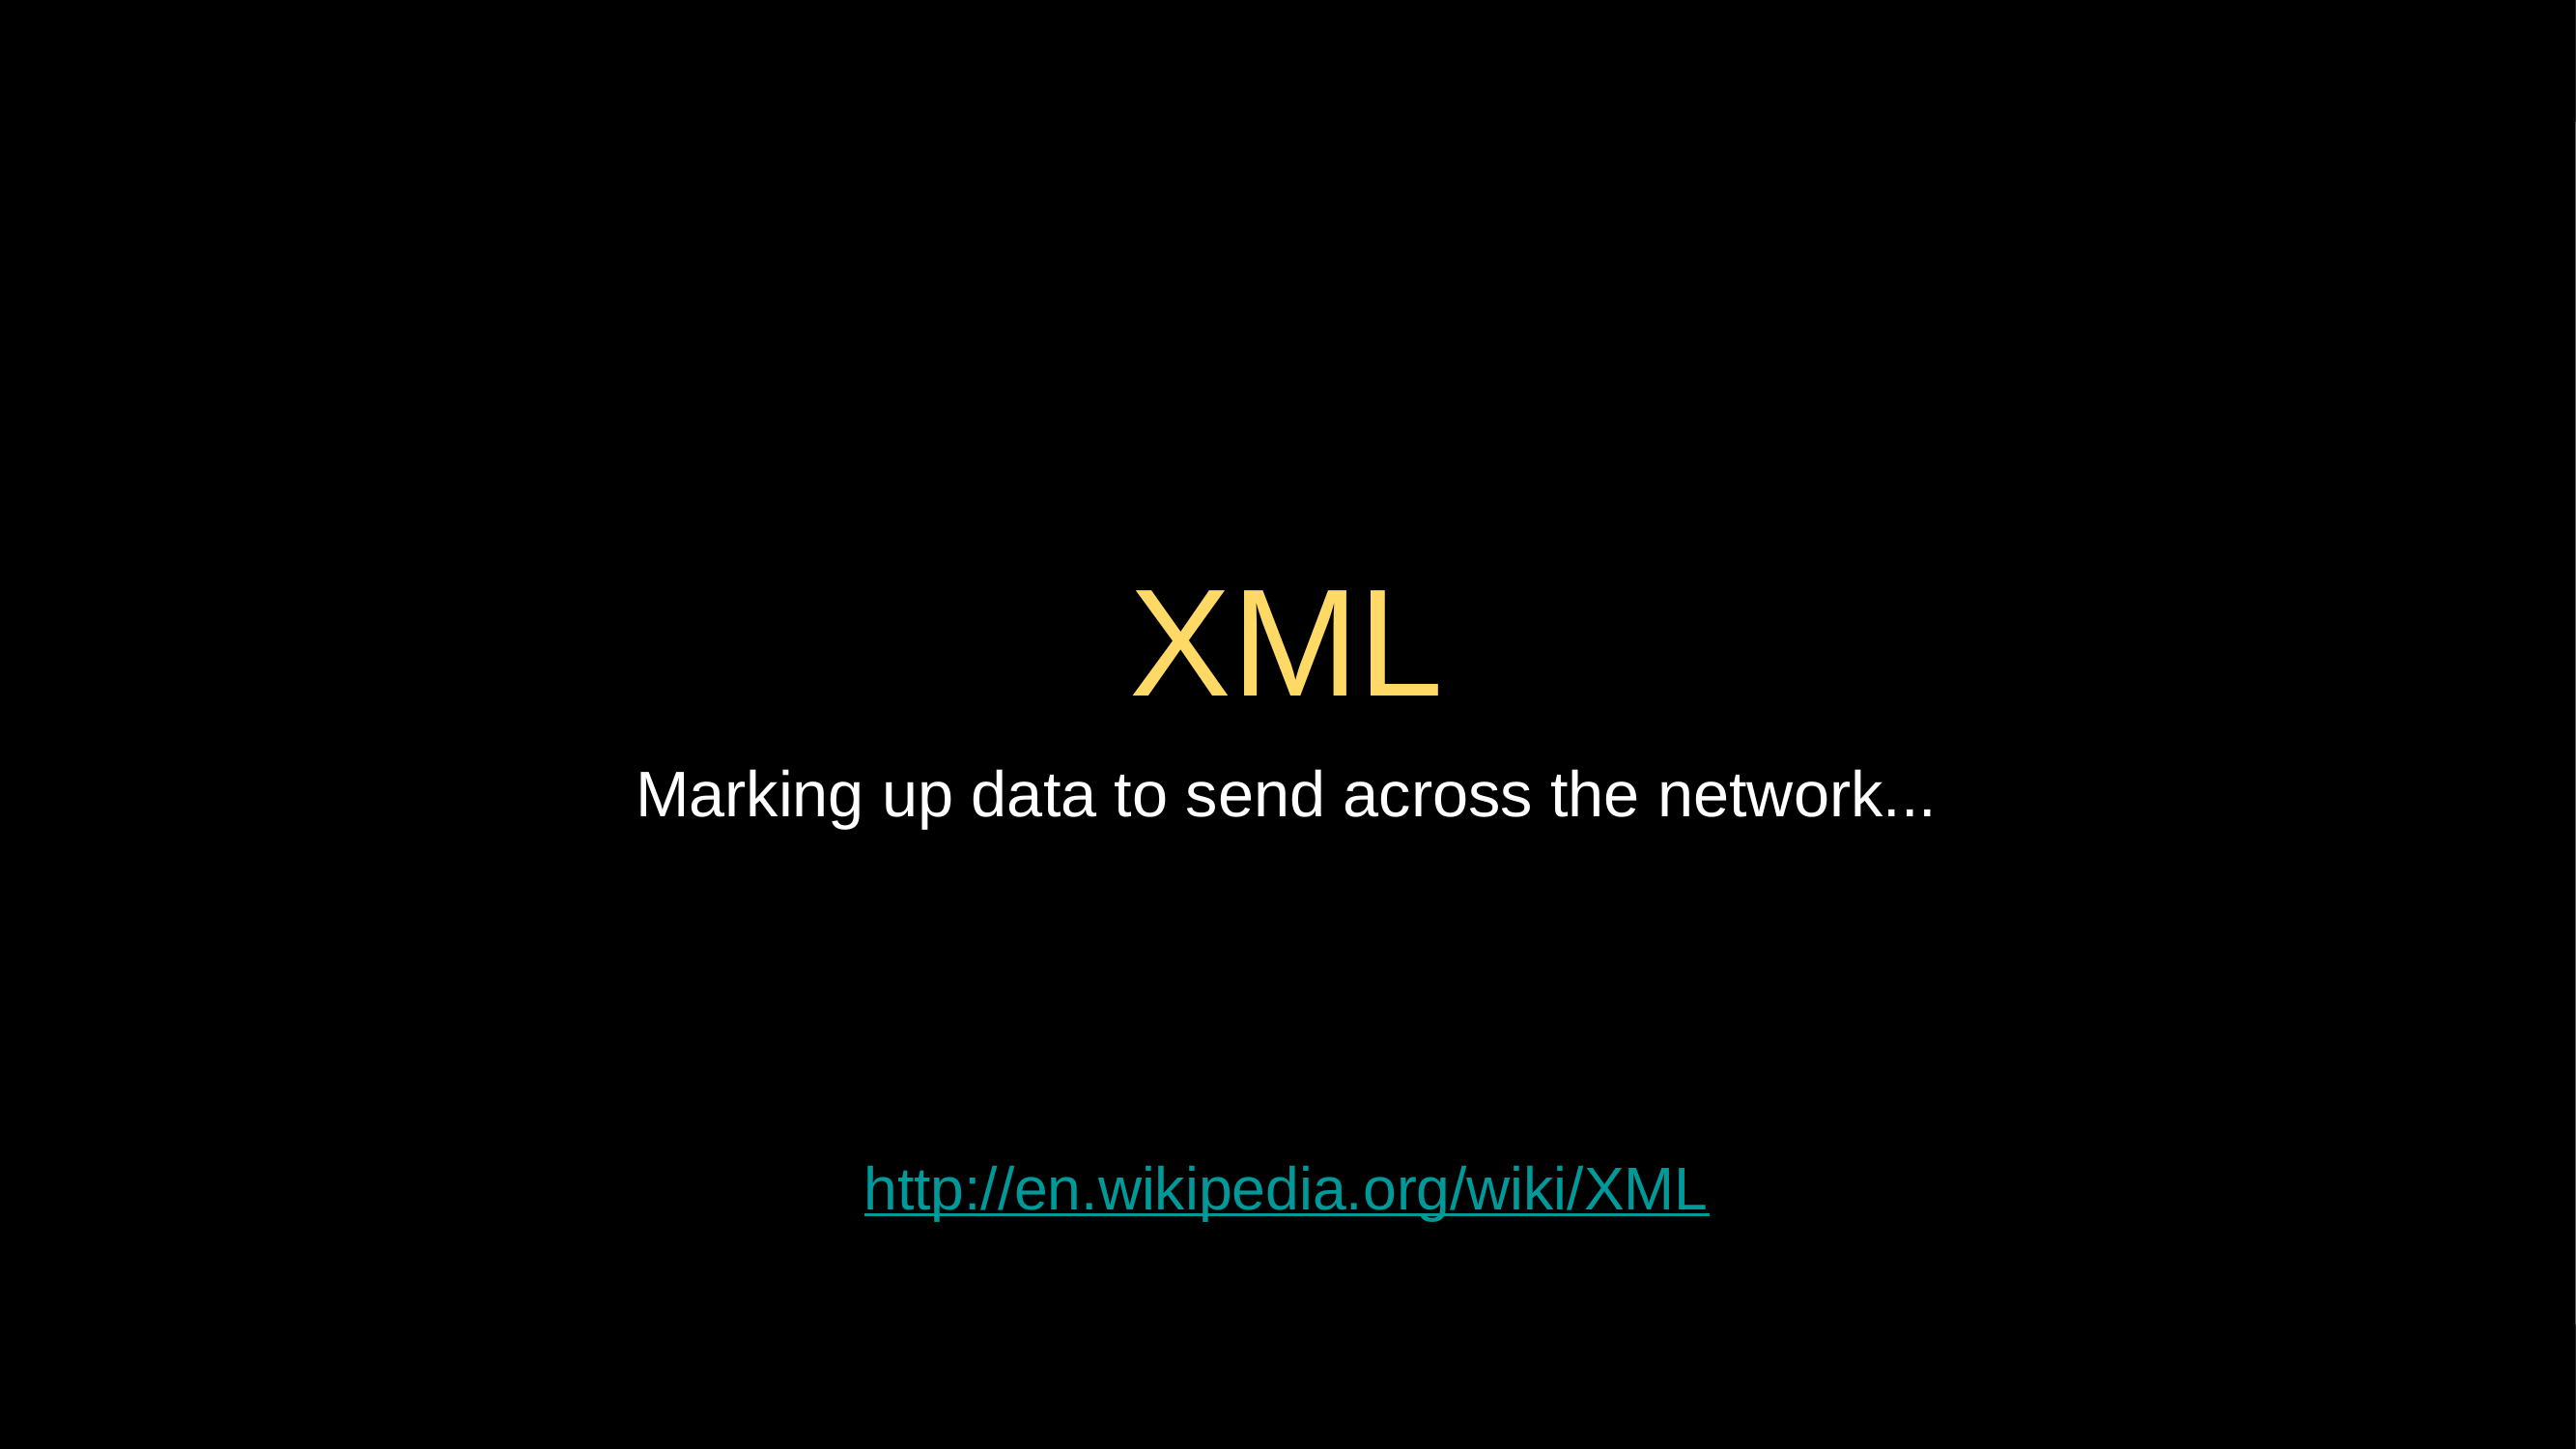

# XML
Marking up data to send across the network...
http://en.wikipedia.org/wiki/XML